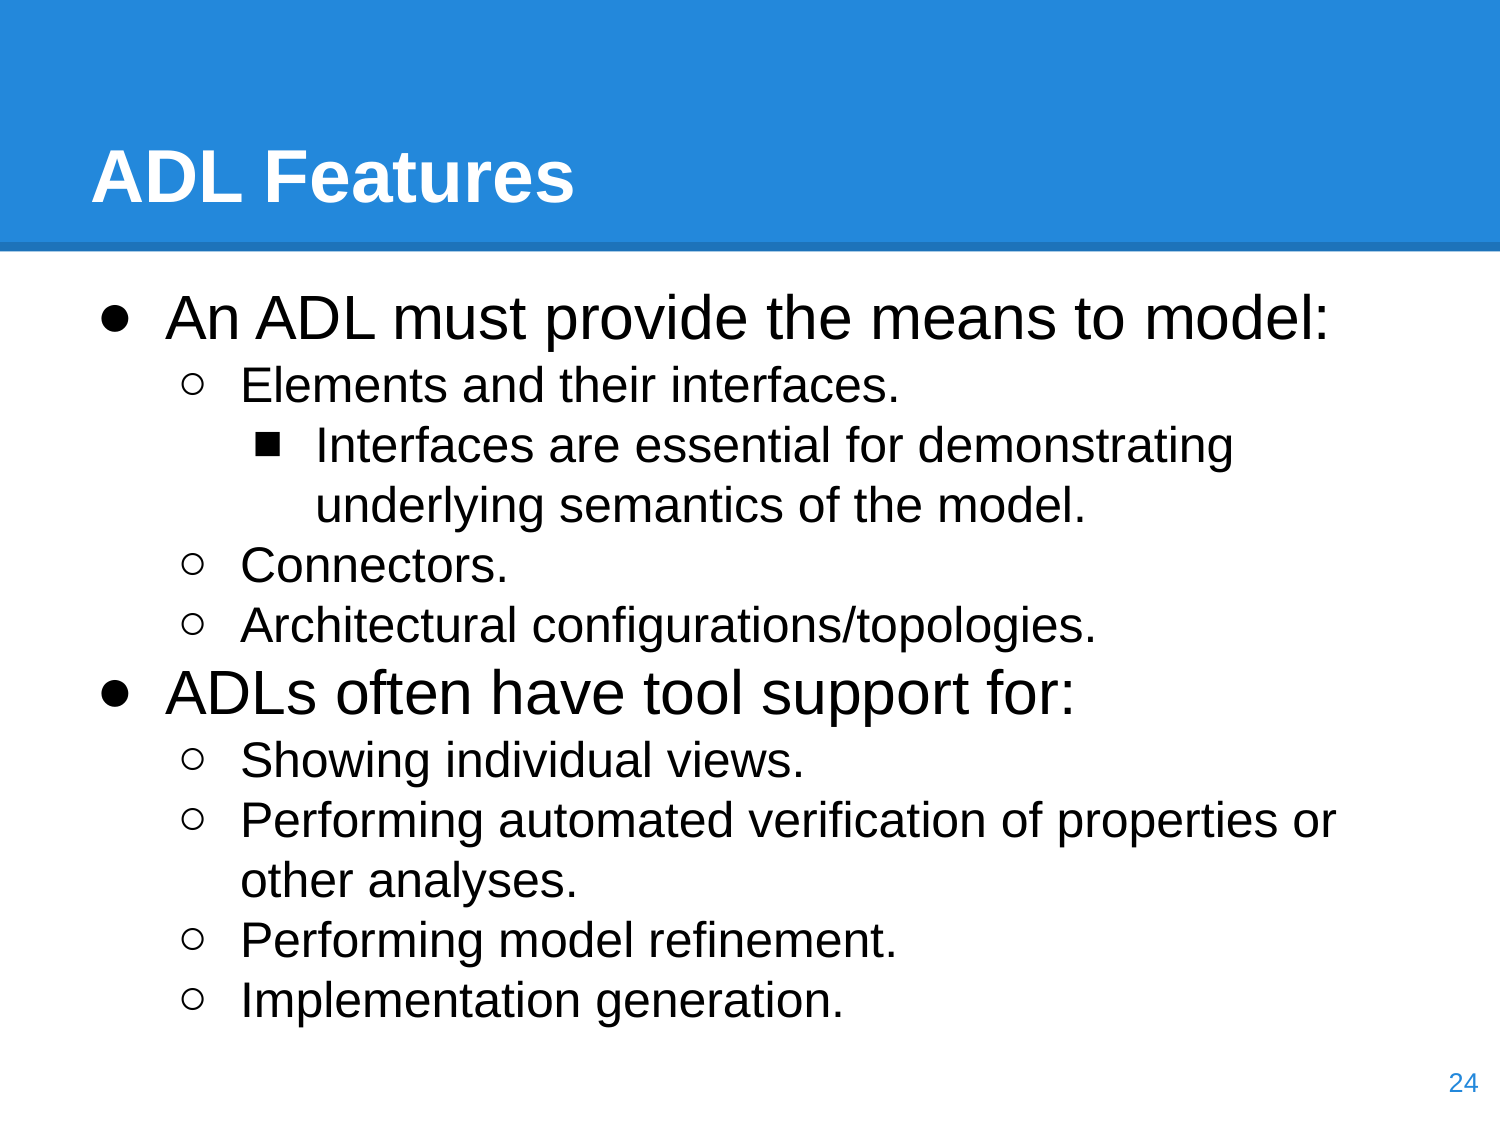

# ADL Features
An ADL must provide the means to model:
Elements and their interfaces.
Interfaces are essential for demonstrating underlying semantics of the model.
Connectors.
Architectural configurations/topologies.
ADLs often have tool support for:
Showing individual views.
Performing automated verification of properties or other analyses.
Performing model refinement.
Implementation generation.
24